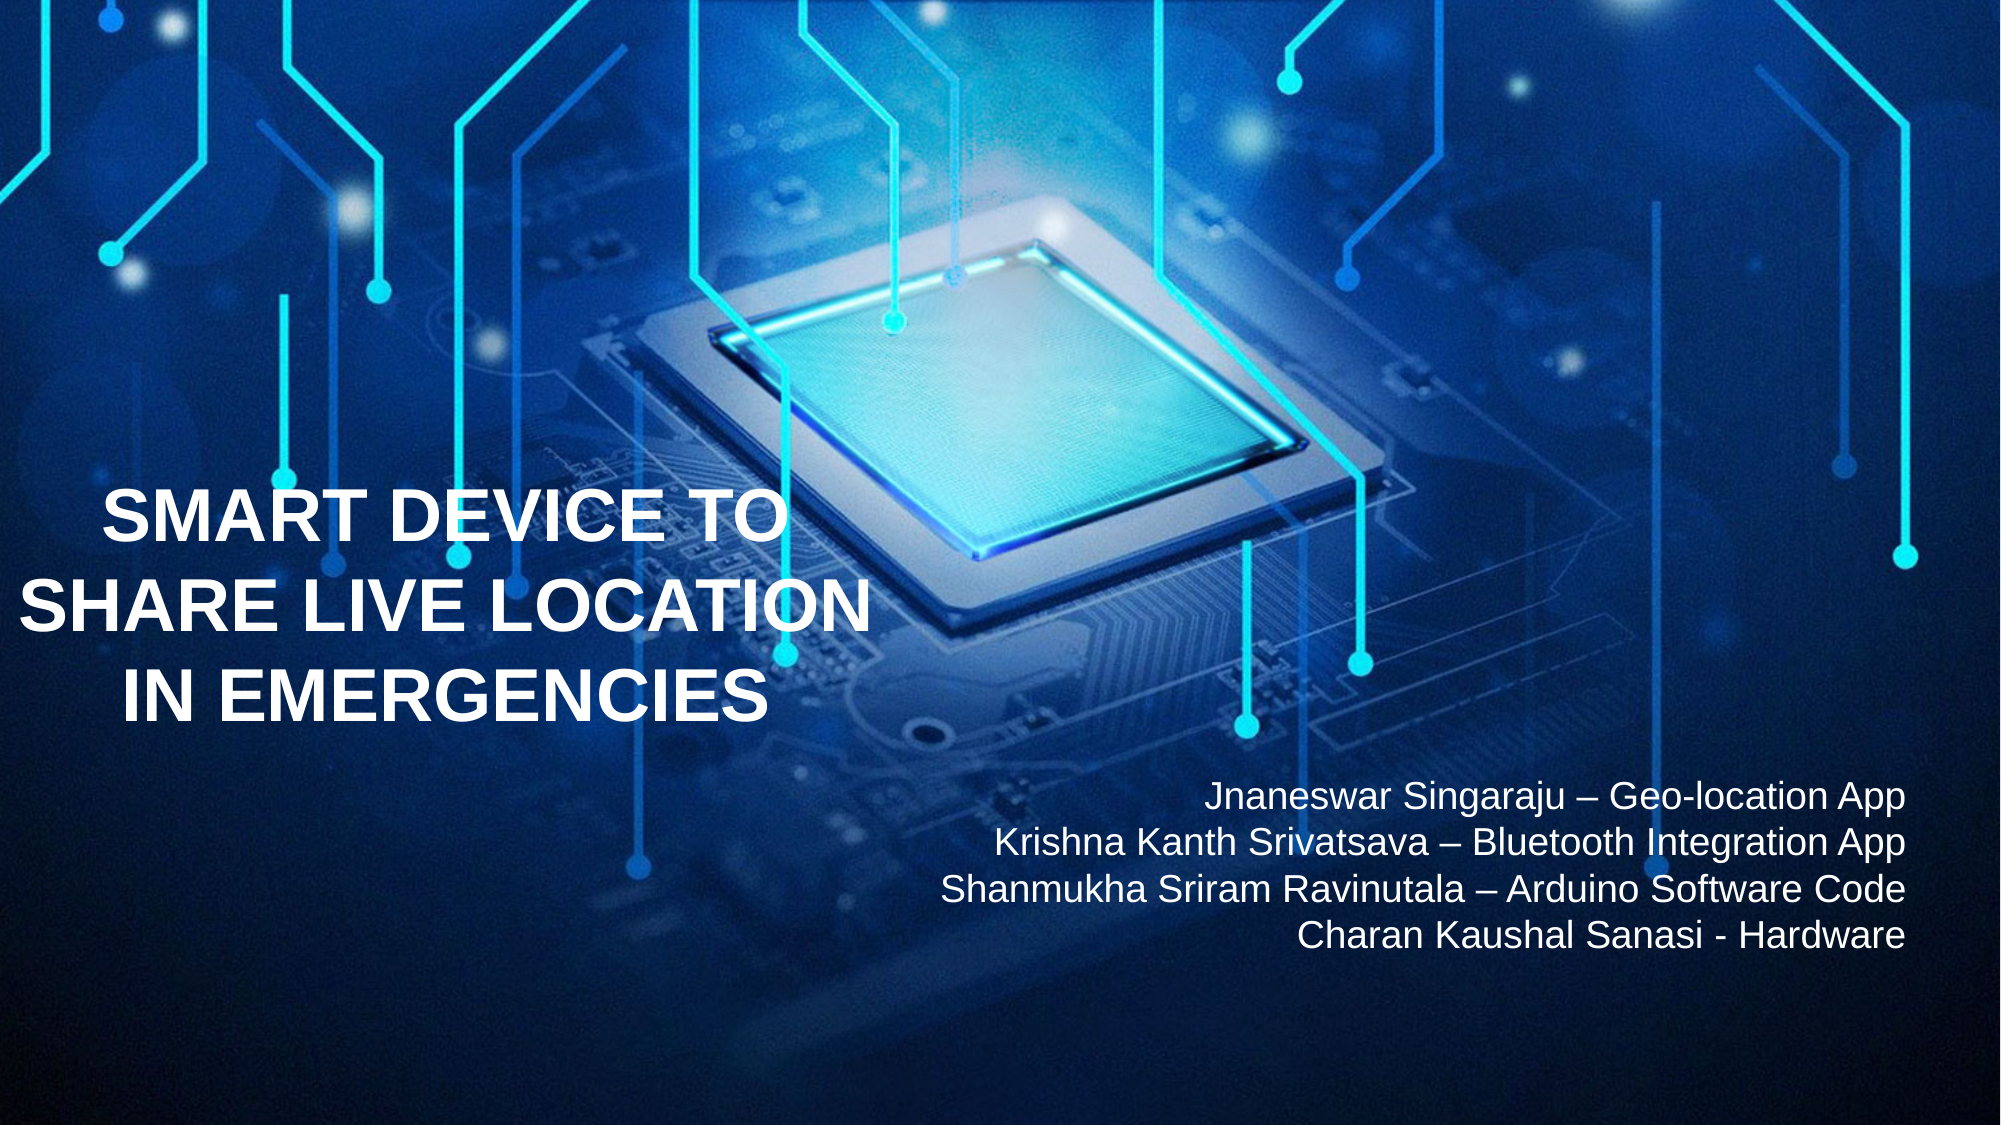

SMART DEVICE TO SHARE LIVE LOCATION IN EMERGENCIES
Jnaneswar Singaraju – Geo-location App
Krishna Kanth Srivatsava – Bluetooth Integration App
Shanmukha Sriram Ravinutala – Arduino Software Code
Charan Kaushal Sanasi - Hardware